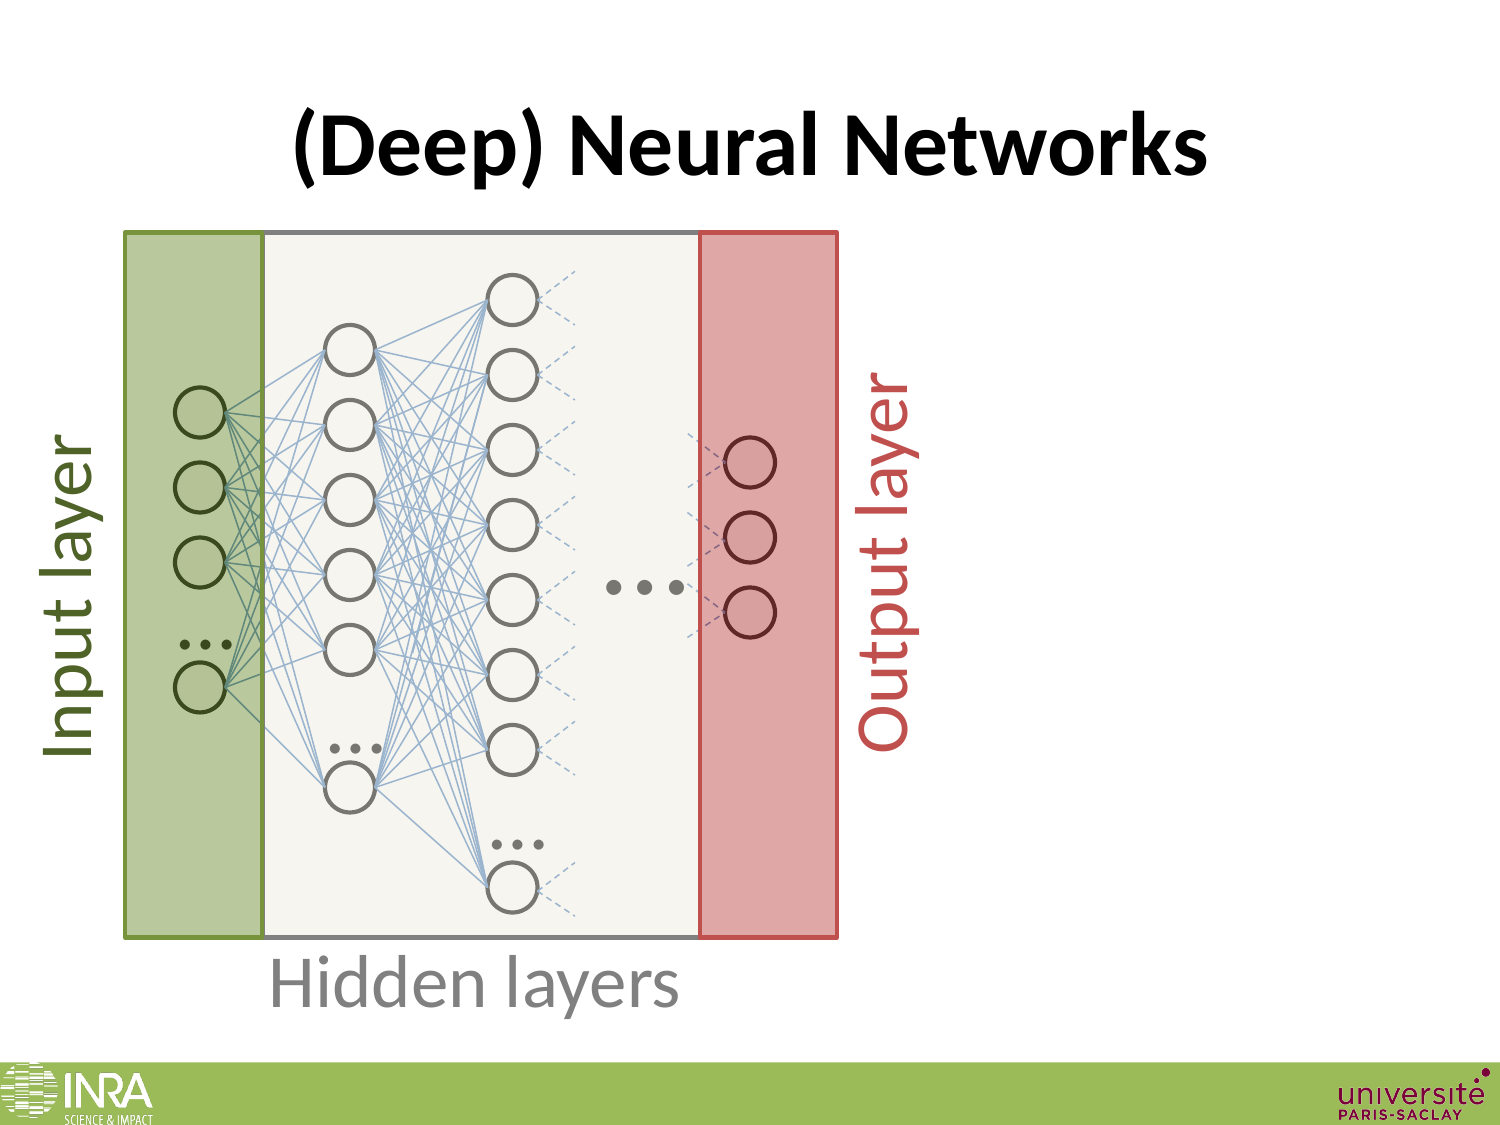

# (Deep) Neural Networks

…

Output layer

Input layer

…

…

…

Hidden layers